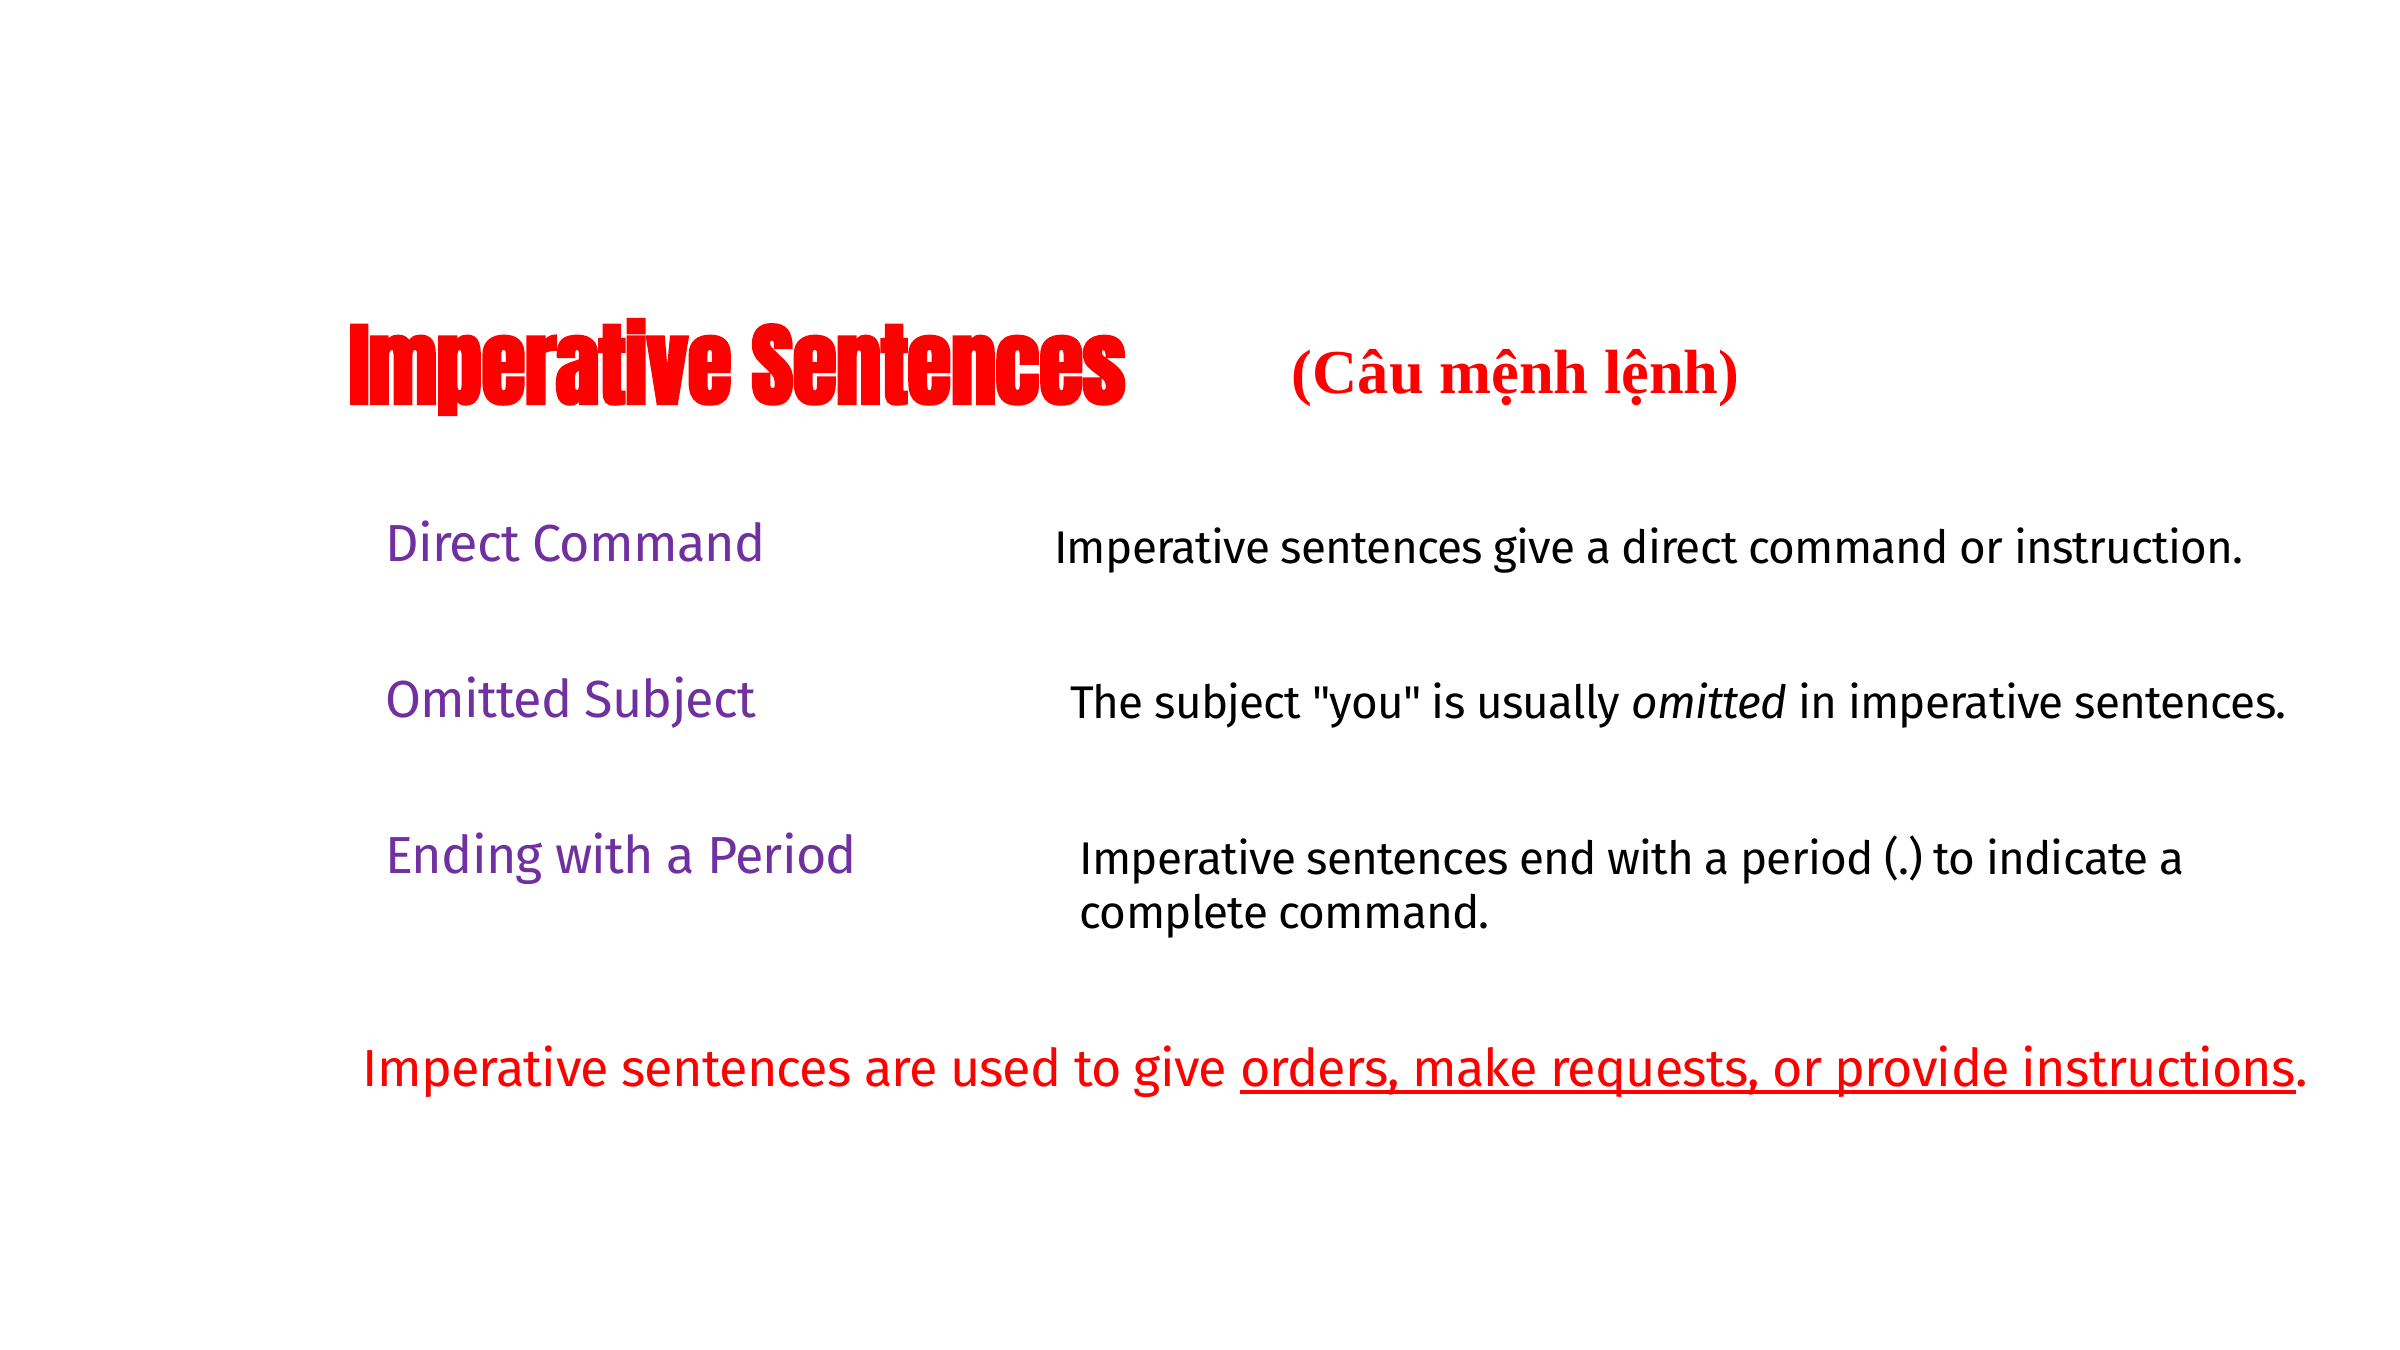

Imperative Sentences
(Câu mệnh lệnh)
Direct Command
Imperative sentences give a direct command or instruction.
Omitted Subject
The subject "you" is usually omitted in imperative sentences.
Ending with a Period
Imperative sentences end with a period (.) to indicate a complete command.
 Imperative sentences are used to give orders, make requests, or provide instructions.